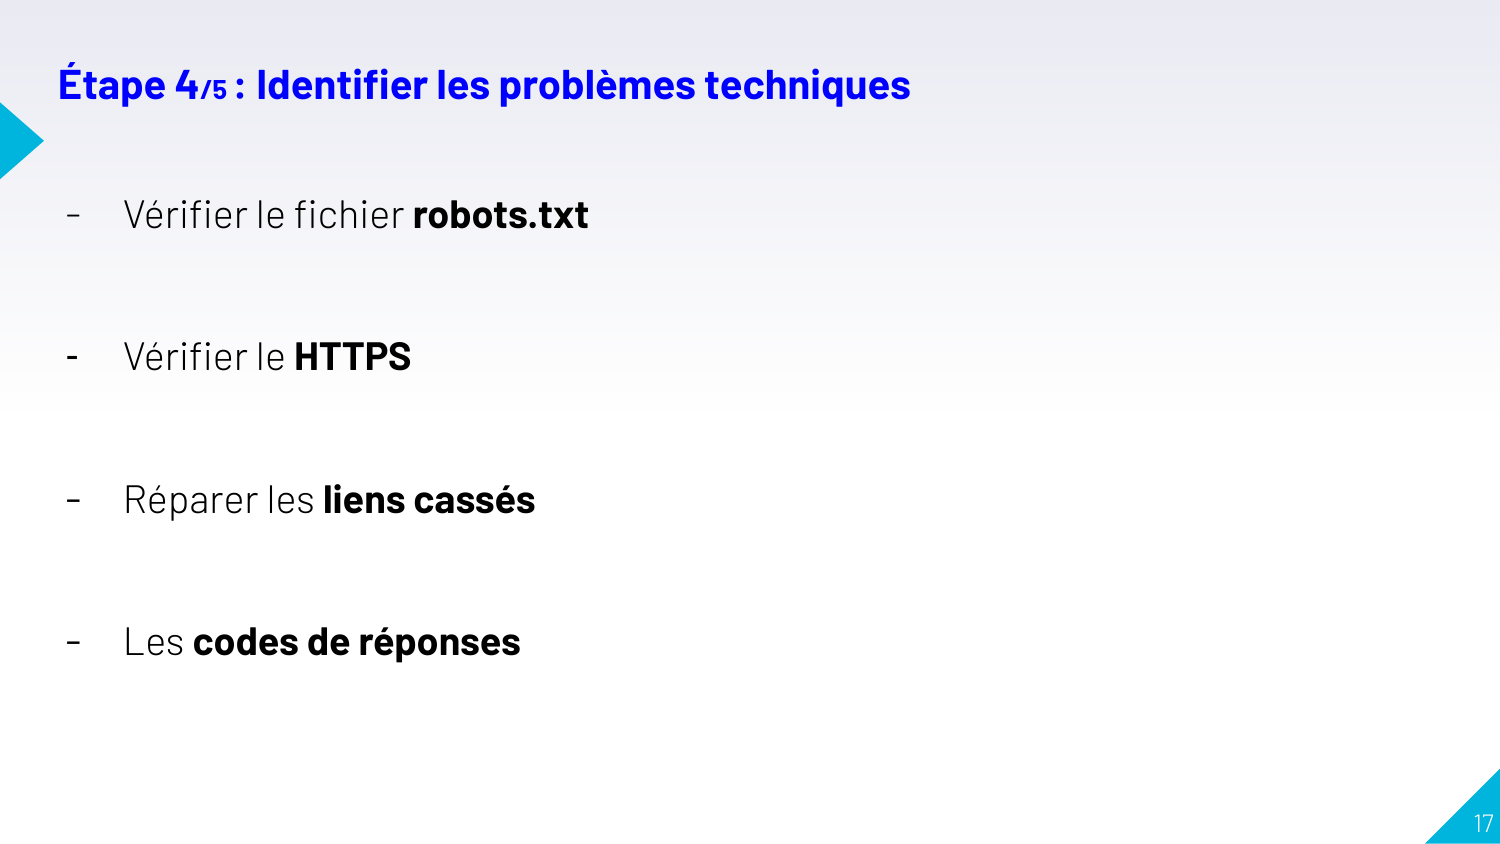

Étape 4/5 : Identifier les problèmes techniques
Vérifier le fichier robots.txt

Vérifier le HTTPS

Réparer les liens cassés

Les codes de réponses

17